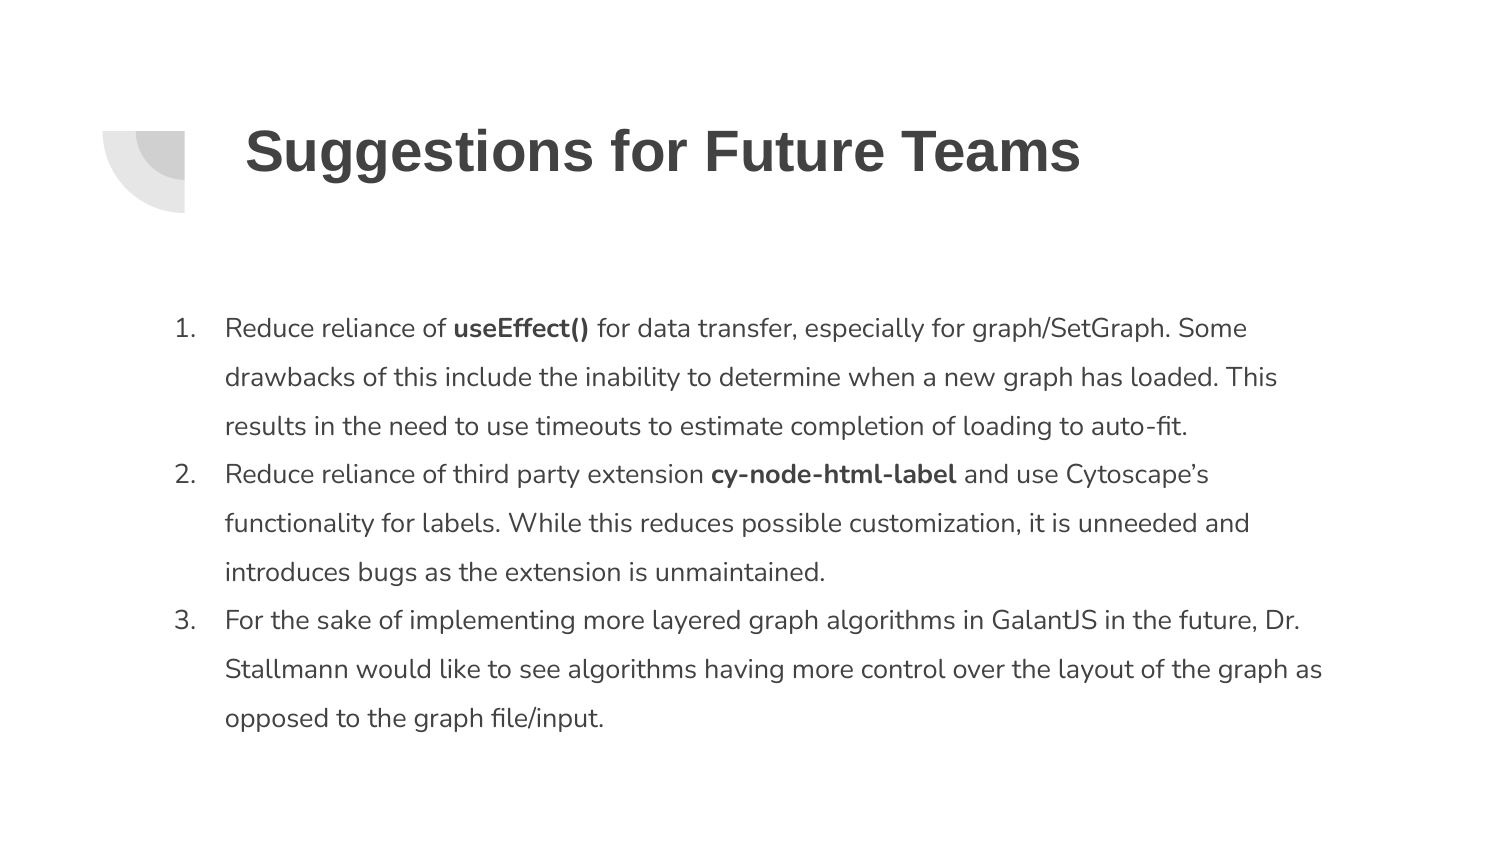

# Suggestions for Future Teams
Reduce reliance of useEffect() for data transfer, especially for graph/SetGraph. Some drawbacks of this include the inability to determine when a new graph has loaded. This results in the need to use timeouts to estimate completion of loading to auto-fit.
Reduce reliance of third party extension cy-node-html-label and use Cytoscape’s functionality for labels. While this reduces possible customization, it is unneeded and introduces bugs as the extension is unmaintained.
For the sake of implementing more layered graph algorithms in GalantJS in the future, Dr. Stallmann would like to see algorithms having more control over the layout of the graph as opposed to the graph file/input.